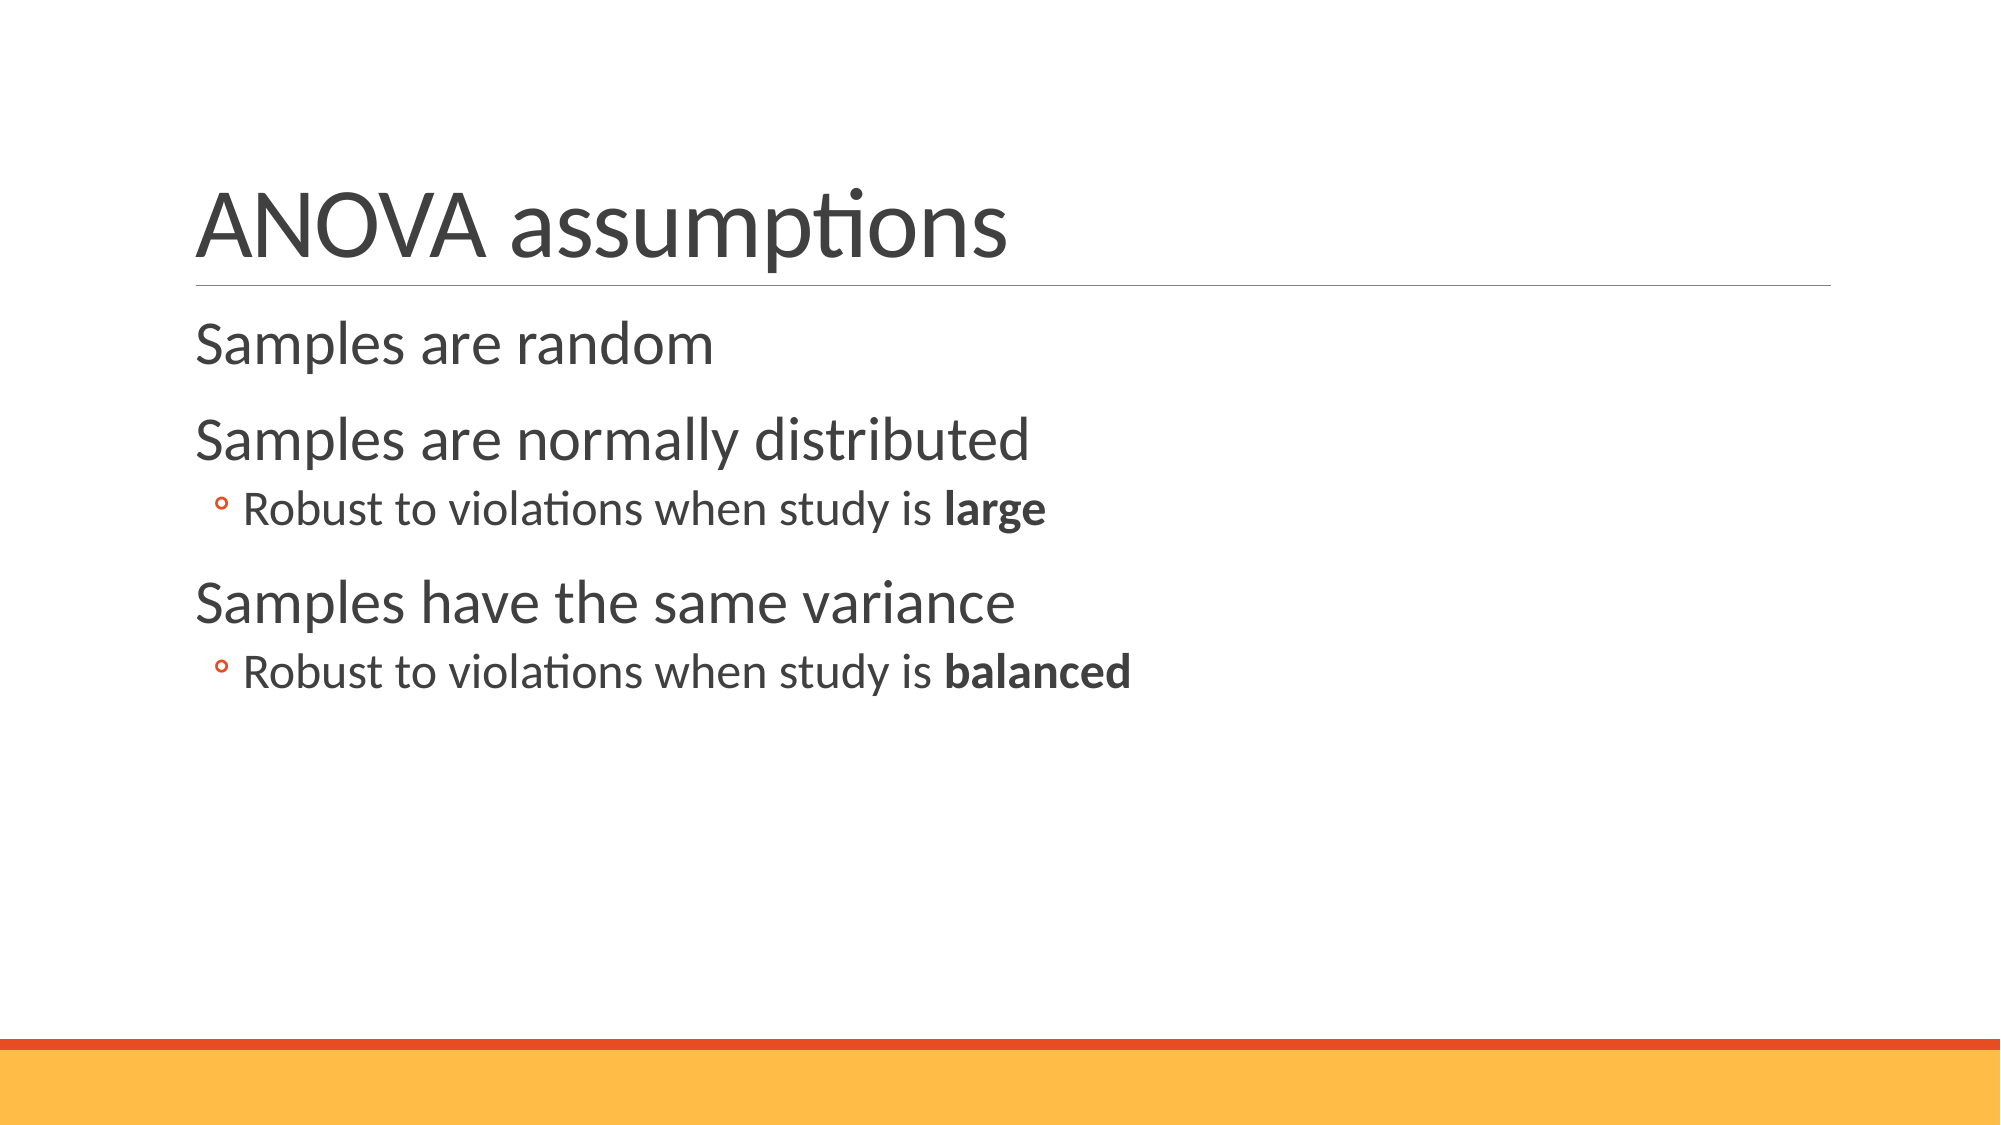

# ANOVA assumptions
Samples are random
Samples are normally distributed
Robust to violations when study is large
Samples have the same variance
Robust to violations when study is balanced